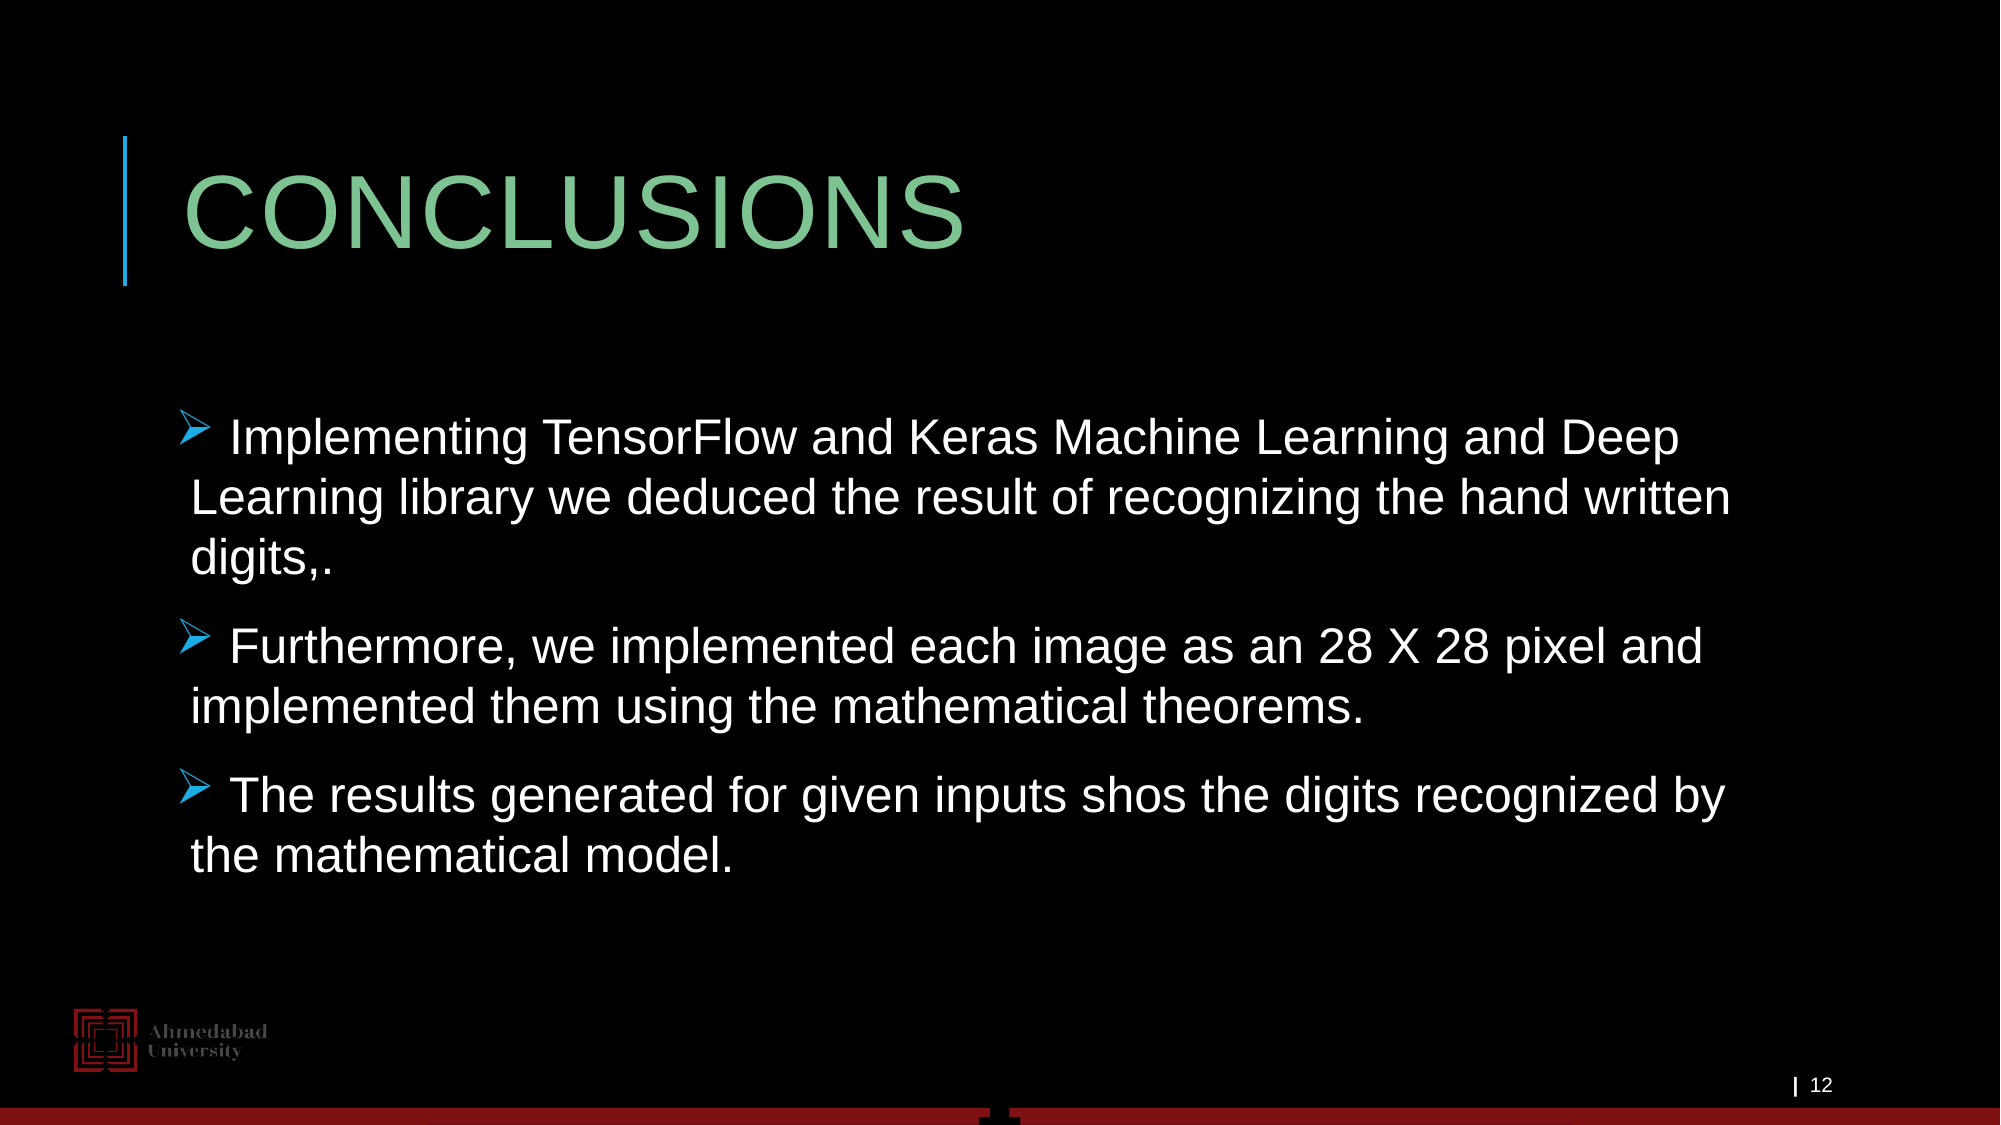

# Conclusions
 Implementing TensorFlow and Keras Machine Learning and Deep Learning library we deduced the result of recognizing the hand written digits,.
 Furthermore, we implemented each image as an 28 X 28 pixel and implemented them using the mathematical theorems.
 The results generated for given inputs shos the digits recognized by the mathematical model.
|  12